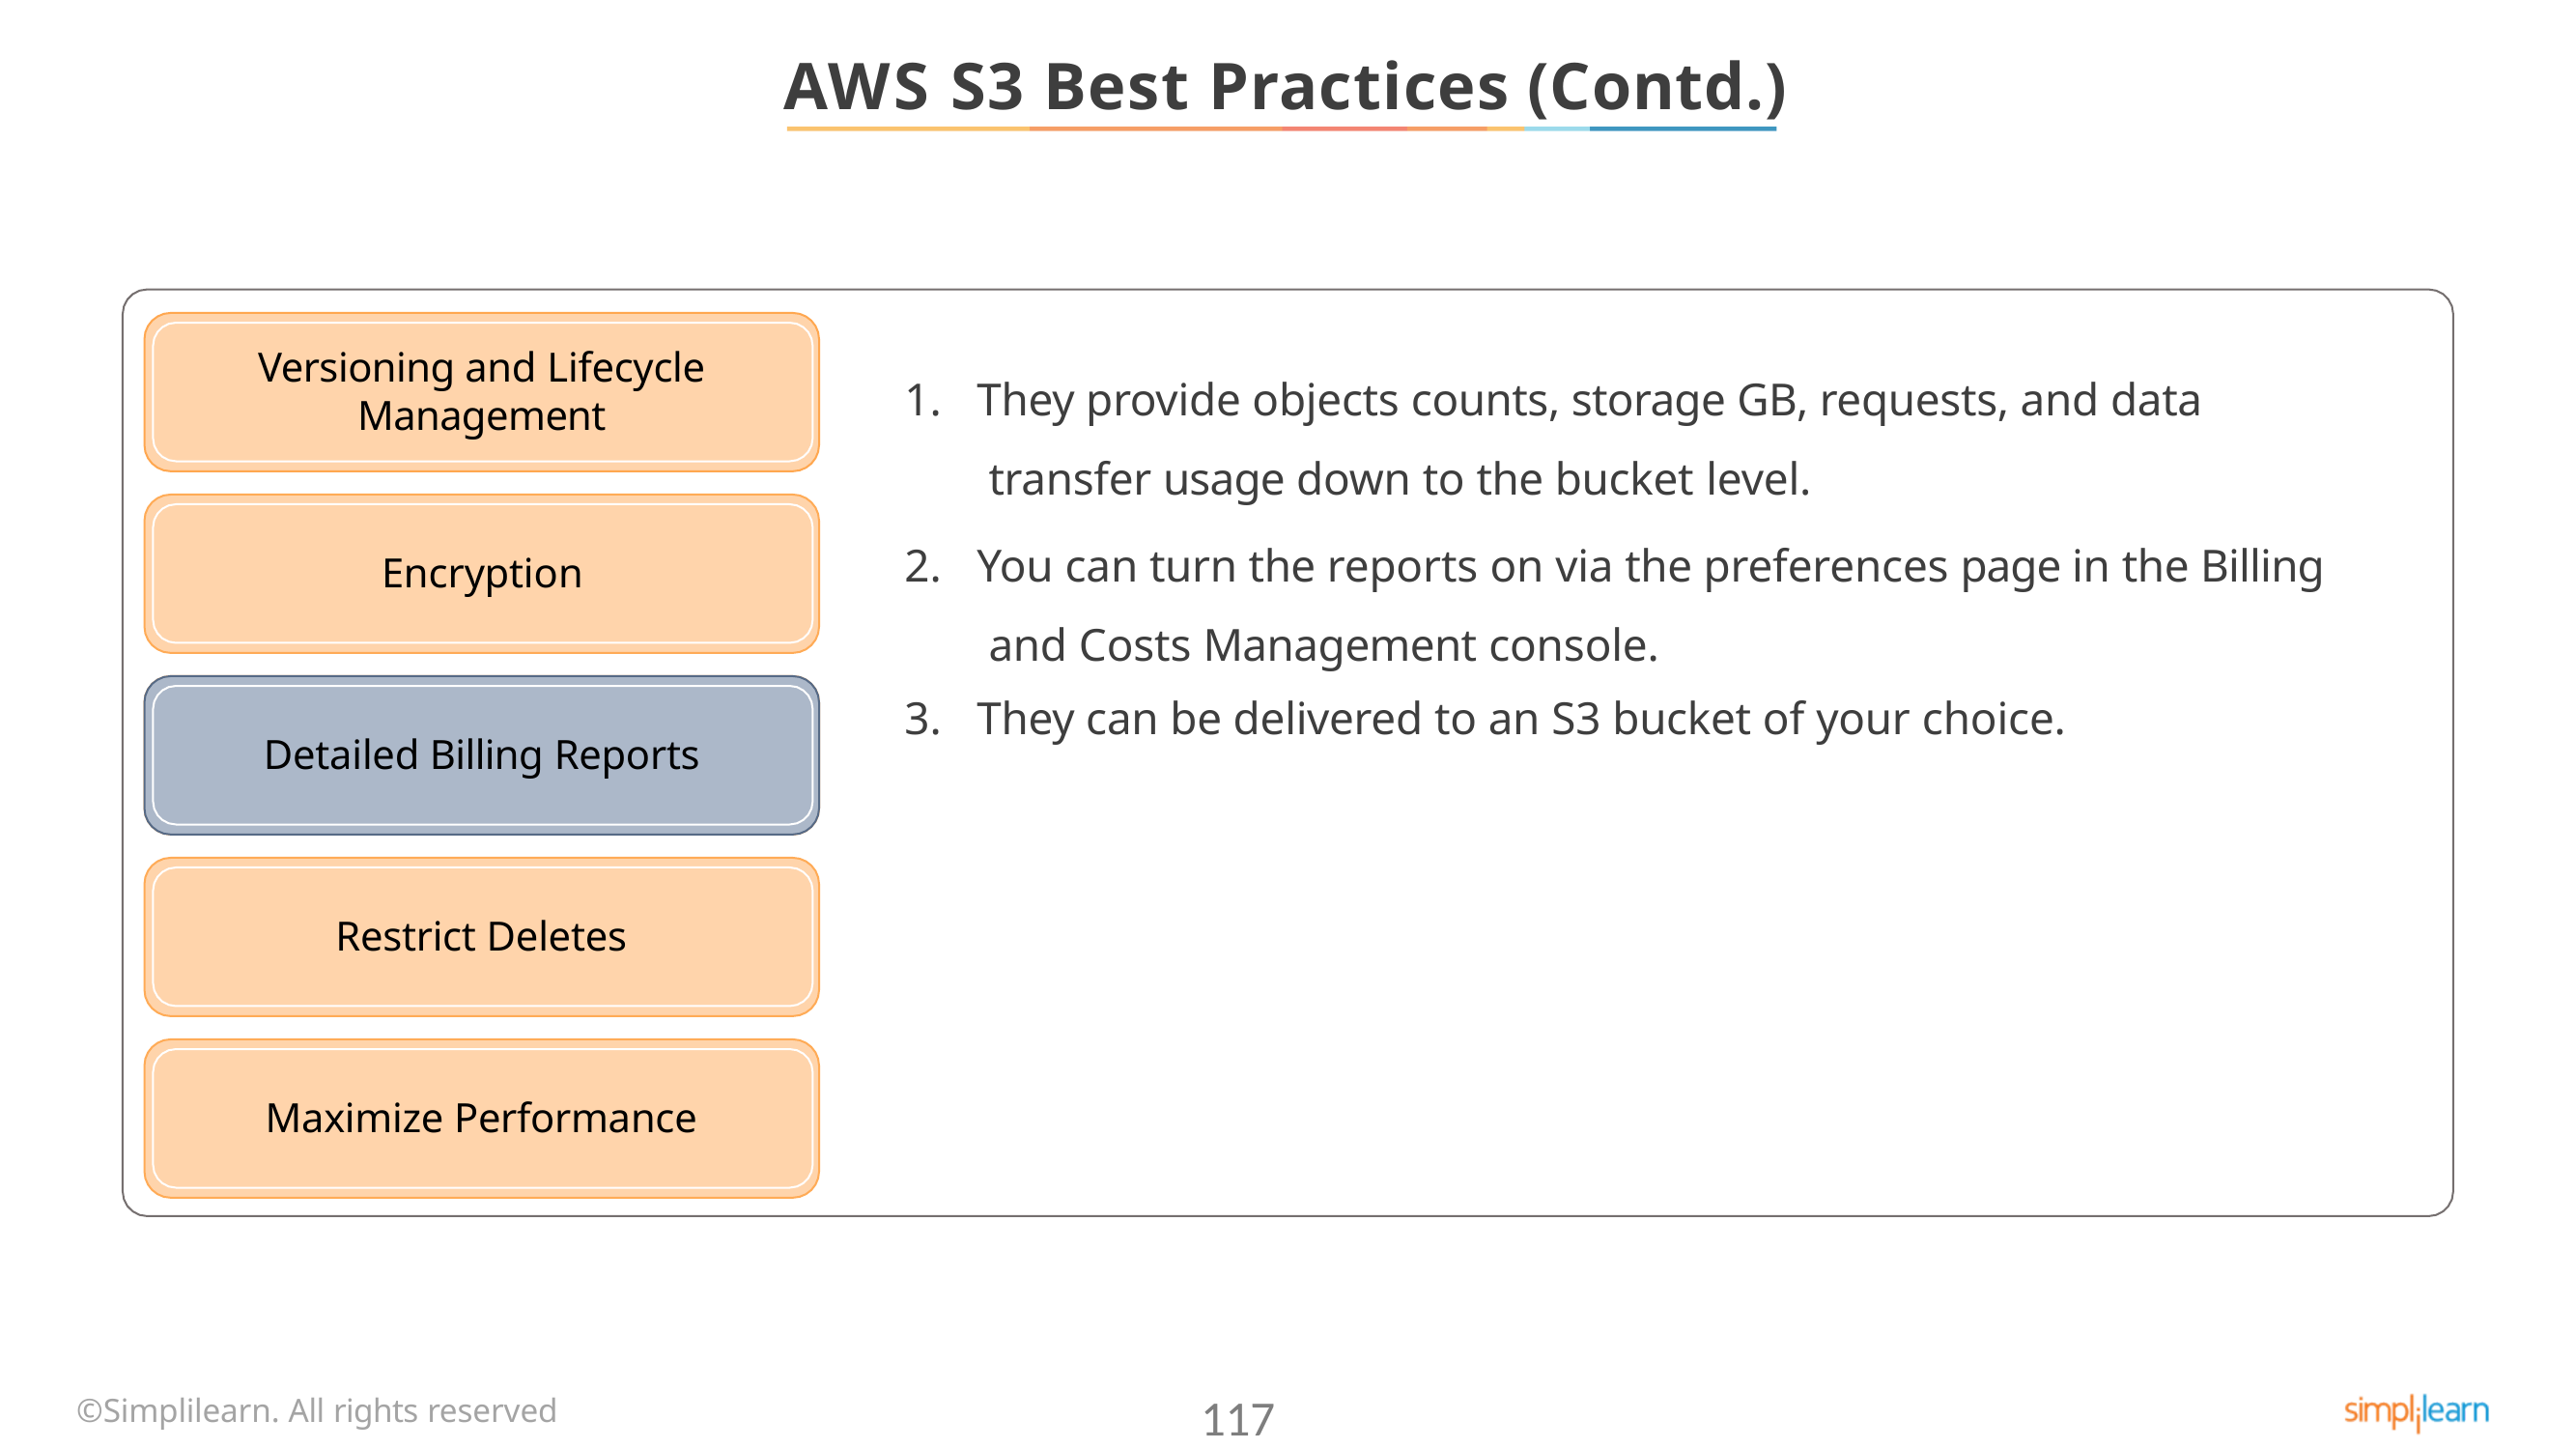

# AWS S3 Best Practices (Contd.)

Versioning and Lifecycle
Management
They provide objects counts, storage GB, requests, and data  transfer usage down to the bucket level.
You can turn the reports on via the preferences page in the Billing  and Costs Management console.
They can be delivered to an S3 bucket of your choice.

Encryption

Detailed Billing Reports

Restrict Deletes
Maximize Performance
©Simplilearn. All rights reserved
117